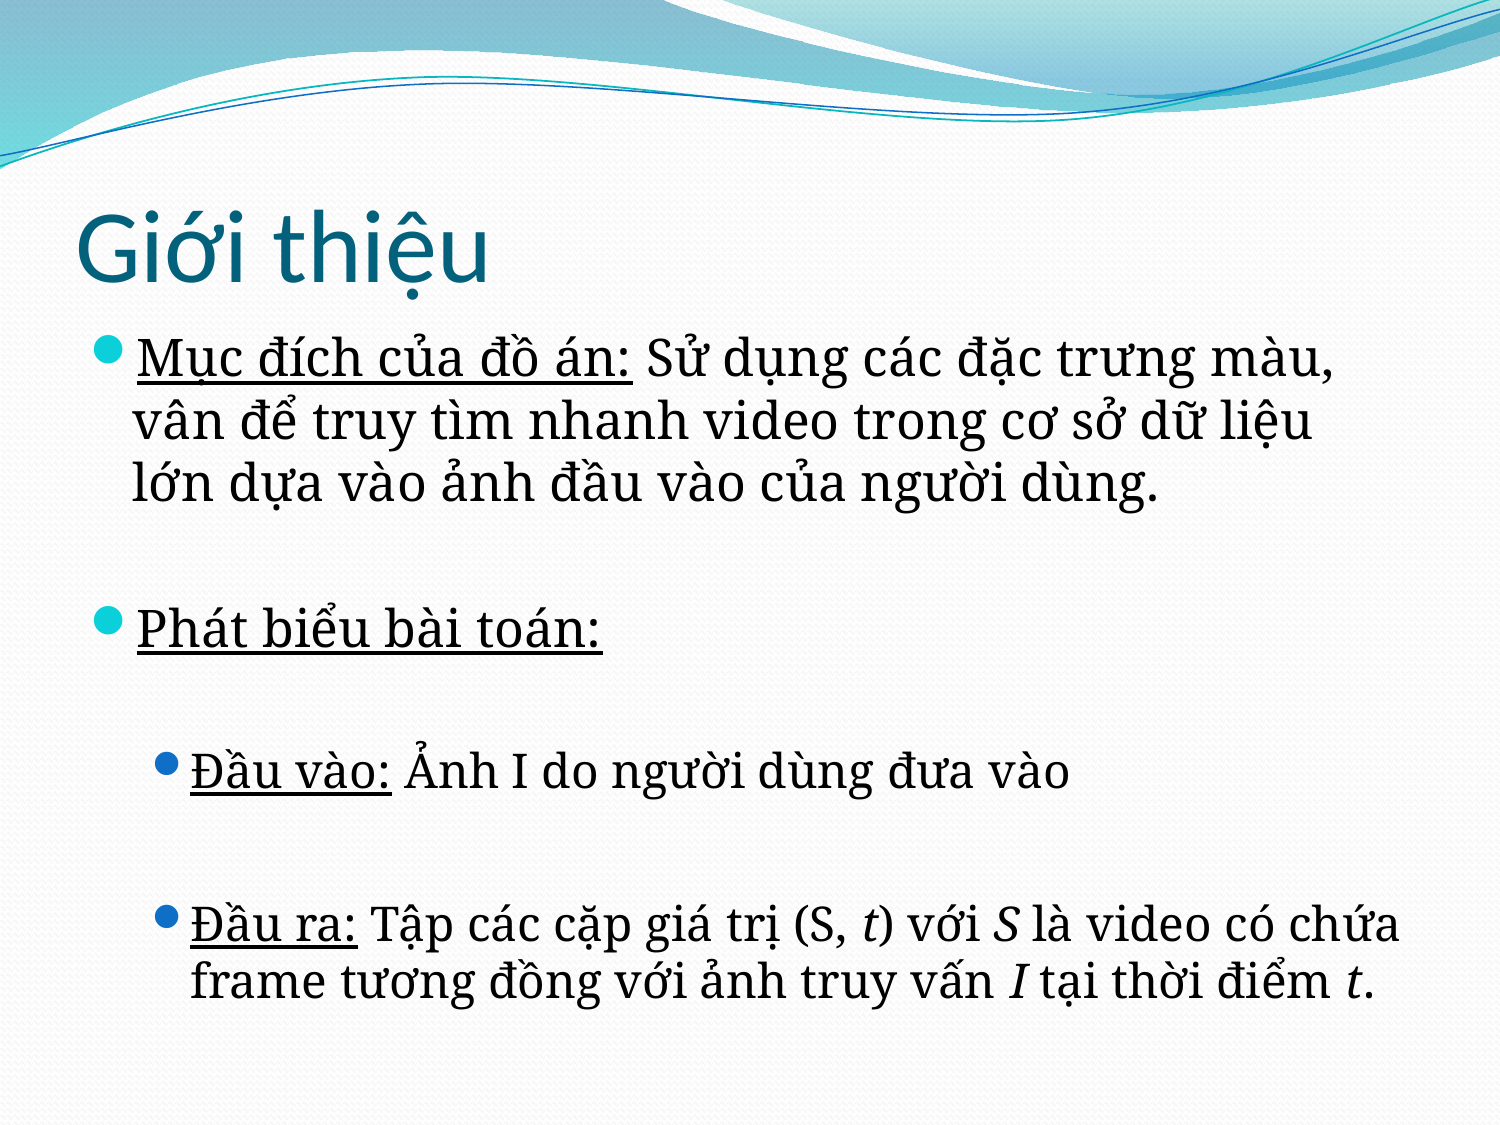

# Giới thiệu
Mục đích của đồ án: Sử dụng các đặc trưng màu, vân để truy tìm nhanh video trong cơ sở dữ liệu lớn dựa vào ảnh đầu vào của người dùng.

Phát biểu bài toán:

Đầu vào: Ảnh I do người dùng đưa vào

Đầu ra: Tập các cặp giá trị (S, t) với S là video có chứa frame tương đồng với ảnh truy vấn I tại thời điểm t.